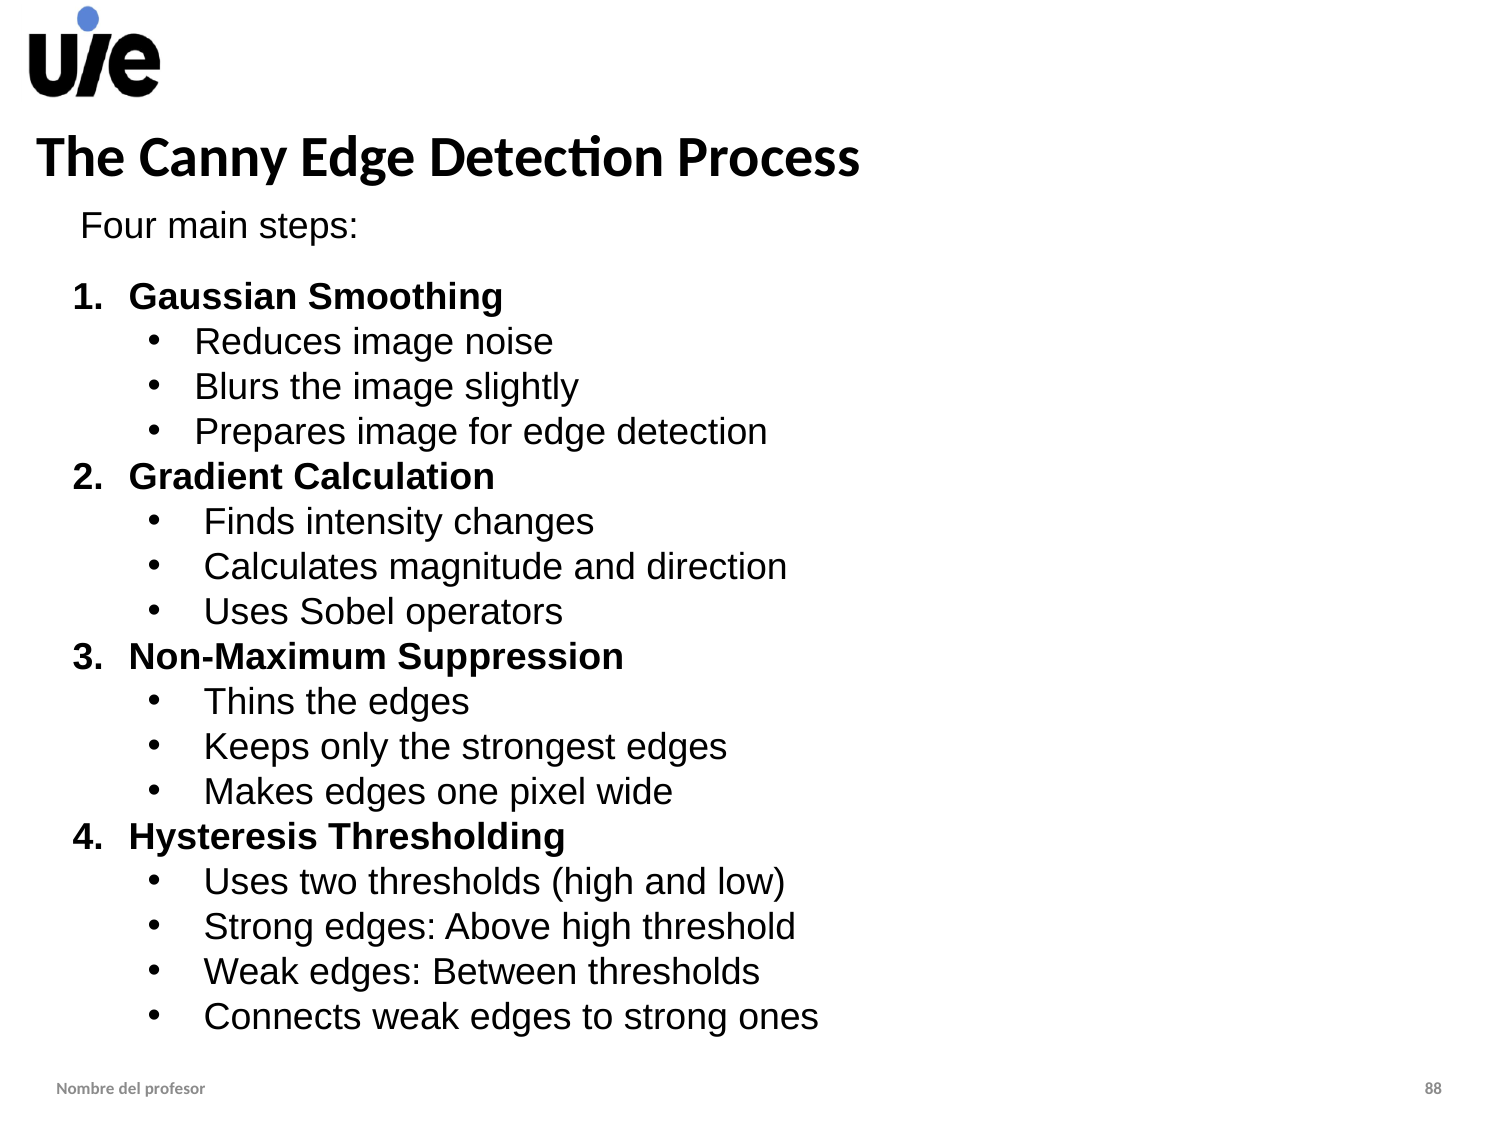

# The Canny Edge Detection Process
Four main steps:
Gaussian Smoothing
Reduces image noise
Blurs the image slightly
Prepares image for edge detection
Gradient Calculation
Finds intensity changes
Calculates magnitude and direction
Uses Sobel operators
Non-Maximum Suppression
Thins the edges
Keeps only the strongest edges
Makes edges one pixel wide
Hysteresis Thresholding
Uses two thresholds (high and low)
Strong edges: Above high threshold
Weak edges: Between thresholds
Connects weak edges to strong ones
Nombre del profesor
88